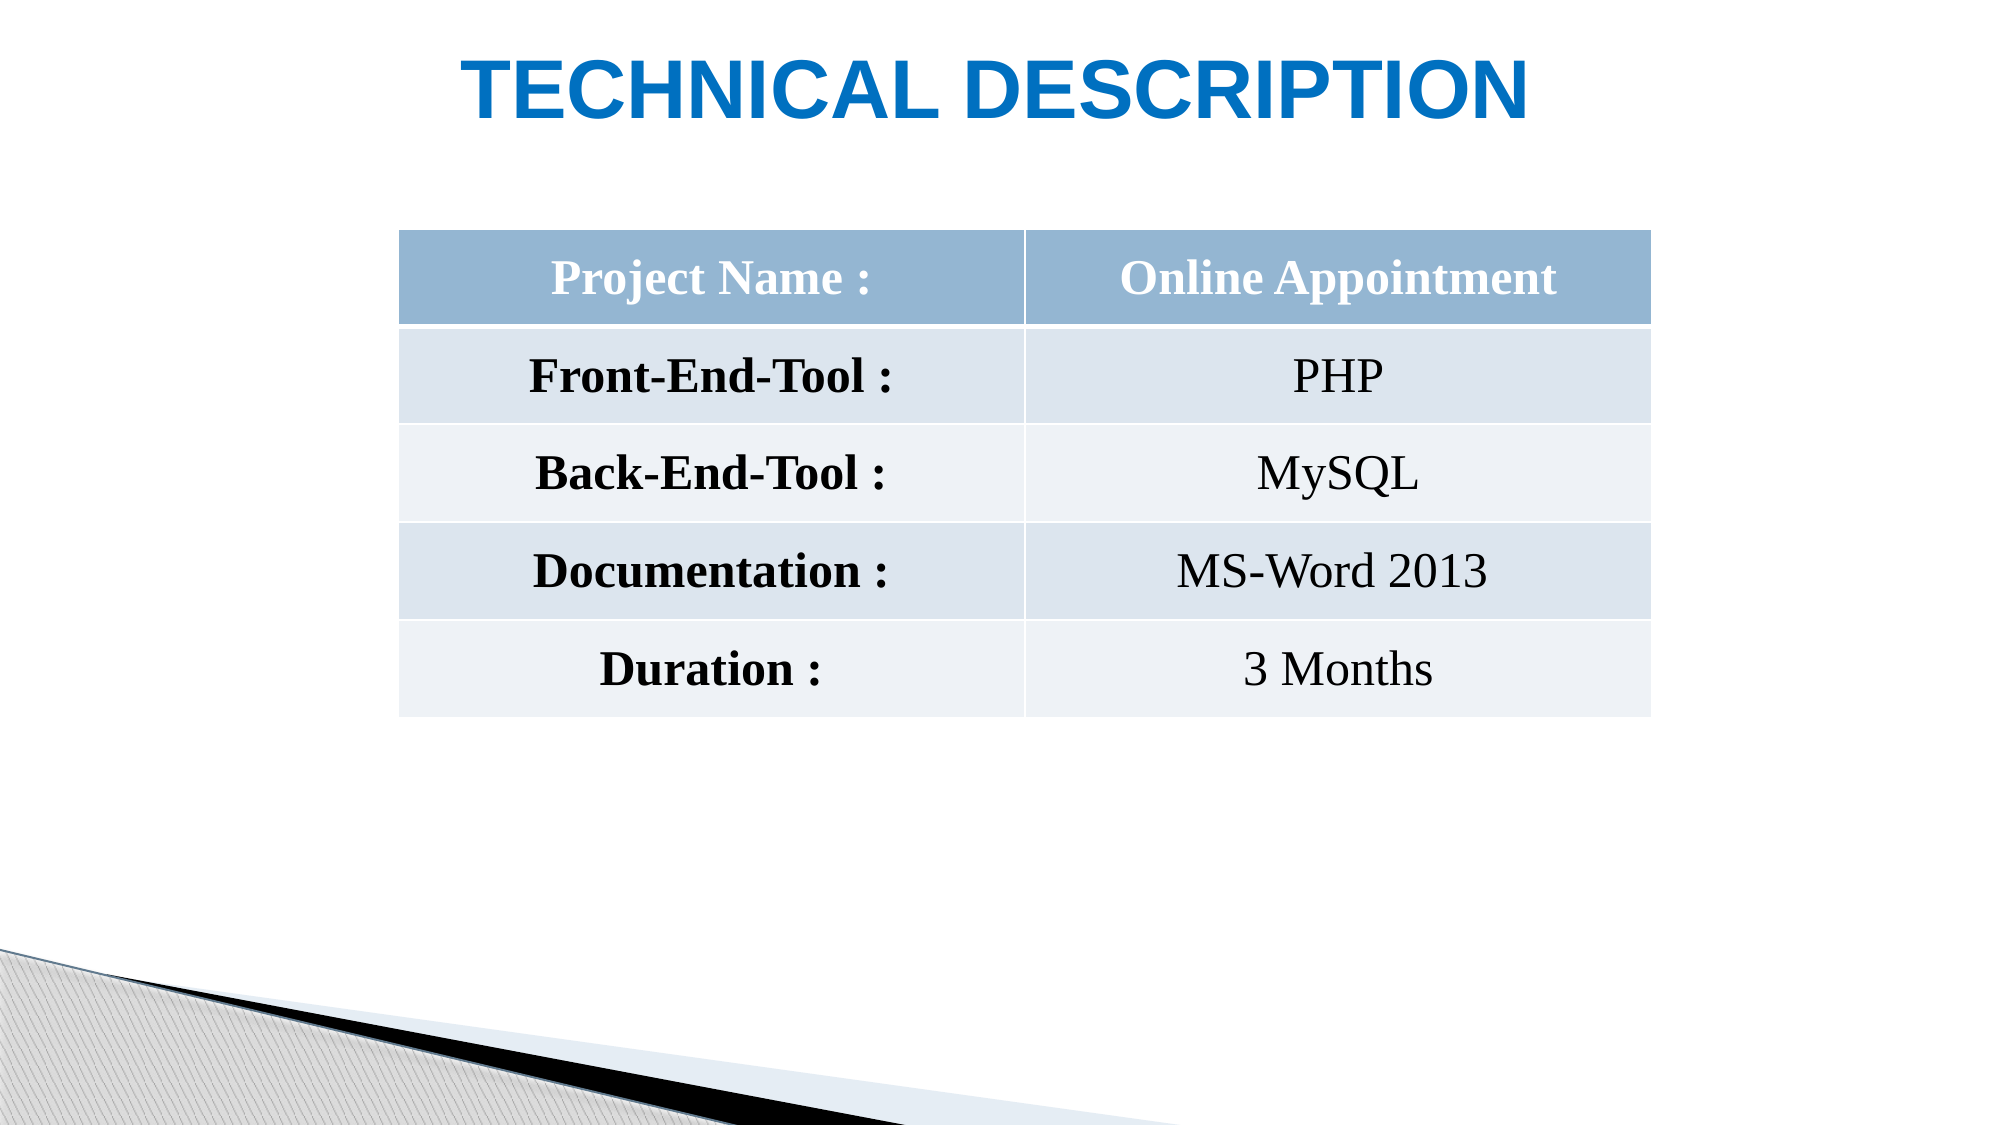

# TECHNICAL DESCRIPTION
| Project Name : | Online Appointment |
| --- | --- |
| Front-End-Tool : | PHP |
| Back-End-Tool : | MySQL |
| Documentation : | MS-Word 2013 |
| Duration : | 3 Months |